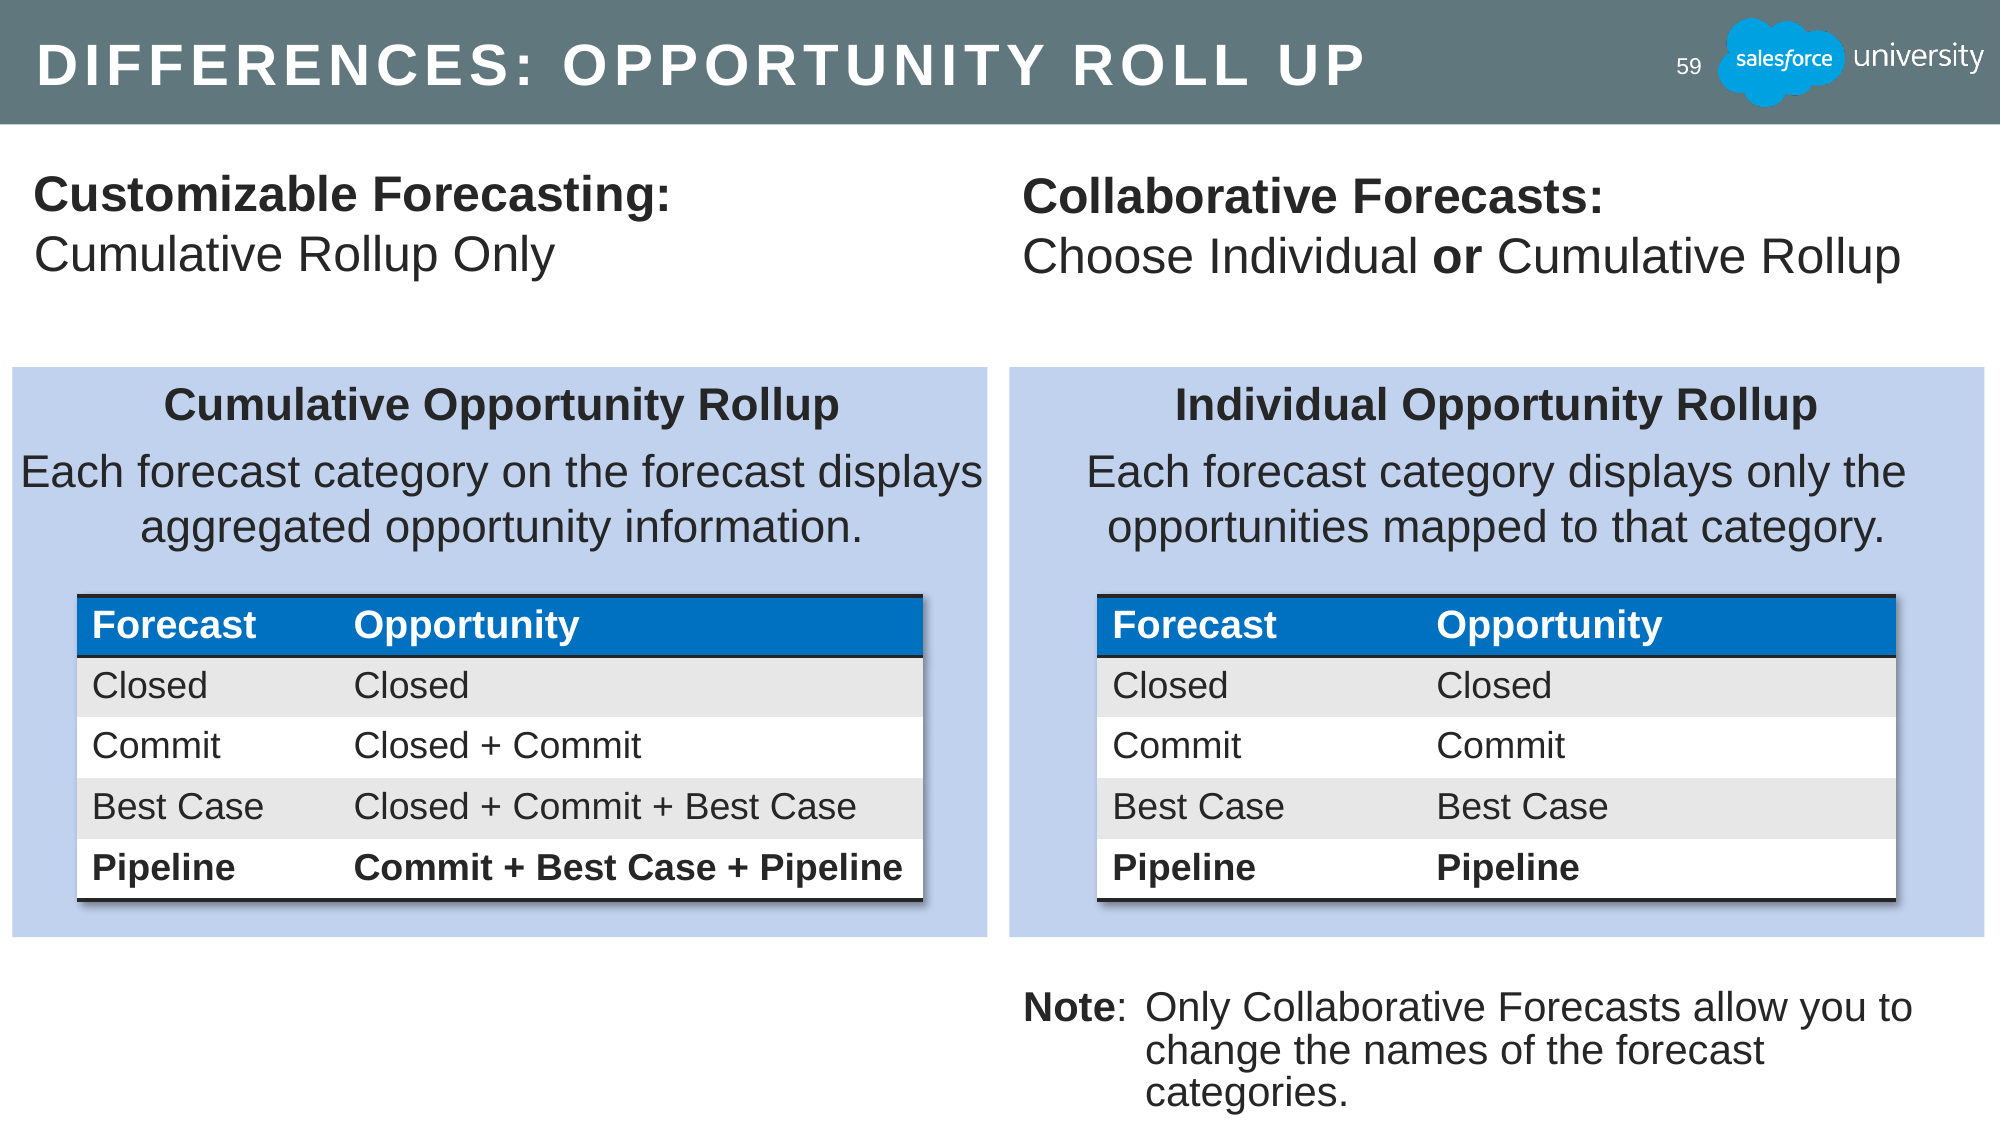

# Differences: Opportunity Roll Up
59
Customizable Forecasting:
Cumulative Rollup Only
Collaborative Forecasts:
Choose Individual or Cumulative Rollup
Cumulative Opportunity Rollup
Each forecast category on the forecast displays aggregated opportunity information.
Individual Opportunity Rollup
Each forecast category displays only the opportunities mapped to that category.

| Forecast | Opportunity |
| --- | --- |
| Closed | Closed |
| Commit | Closed + Commit |
| Best Case | Closed + Commit + Best Case |
| Pipeline | Commit + Best Case + Pipeline |
| Forecast | Opportunity |
| --- | --- |
| Closed | Closed |
| Commit | Commit |
| Best Case | Best Case |
| Pipeline | Pipeline |
Note:	Only Collaborative Forecasts allow you to change the names of the forecast categories.